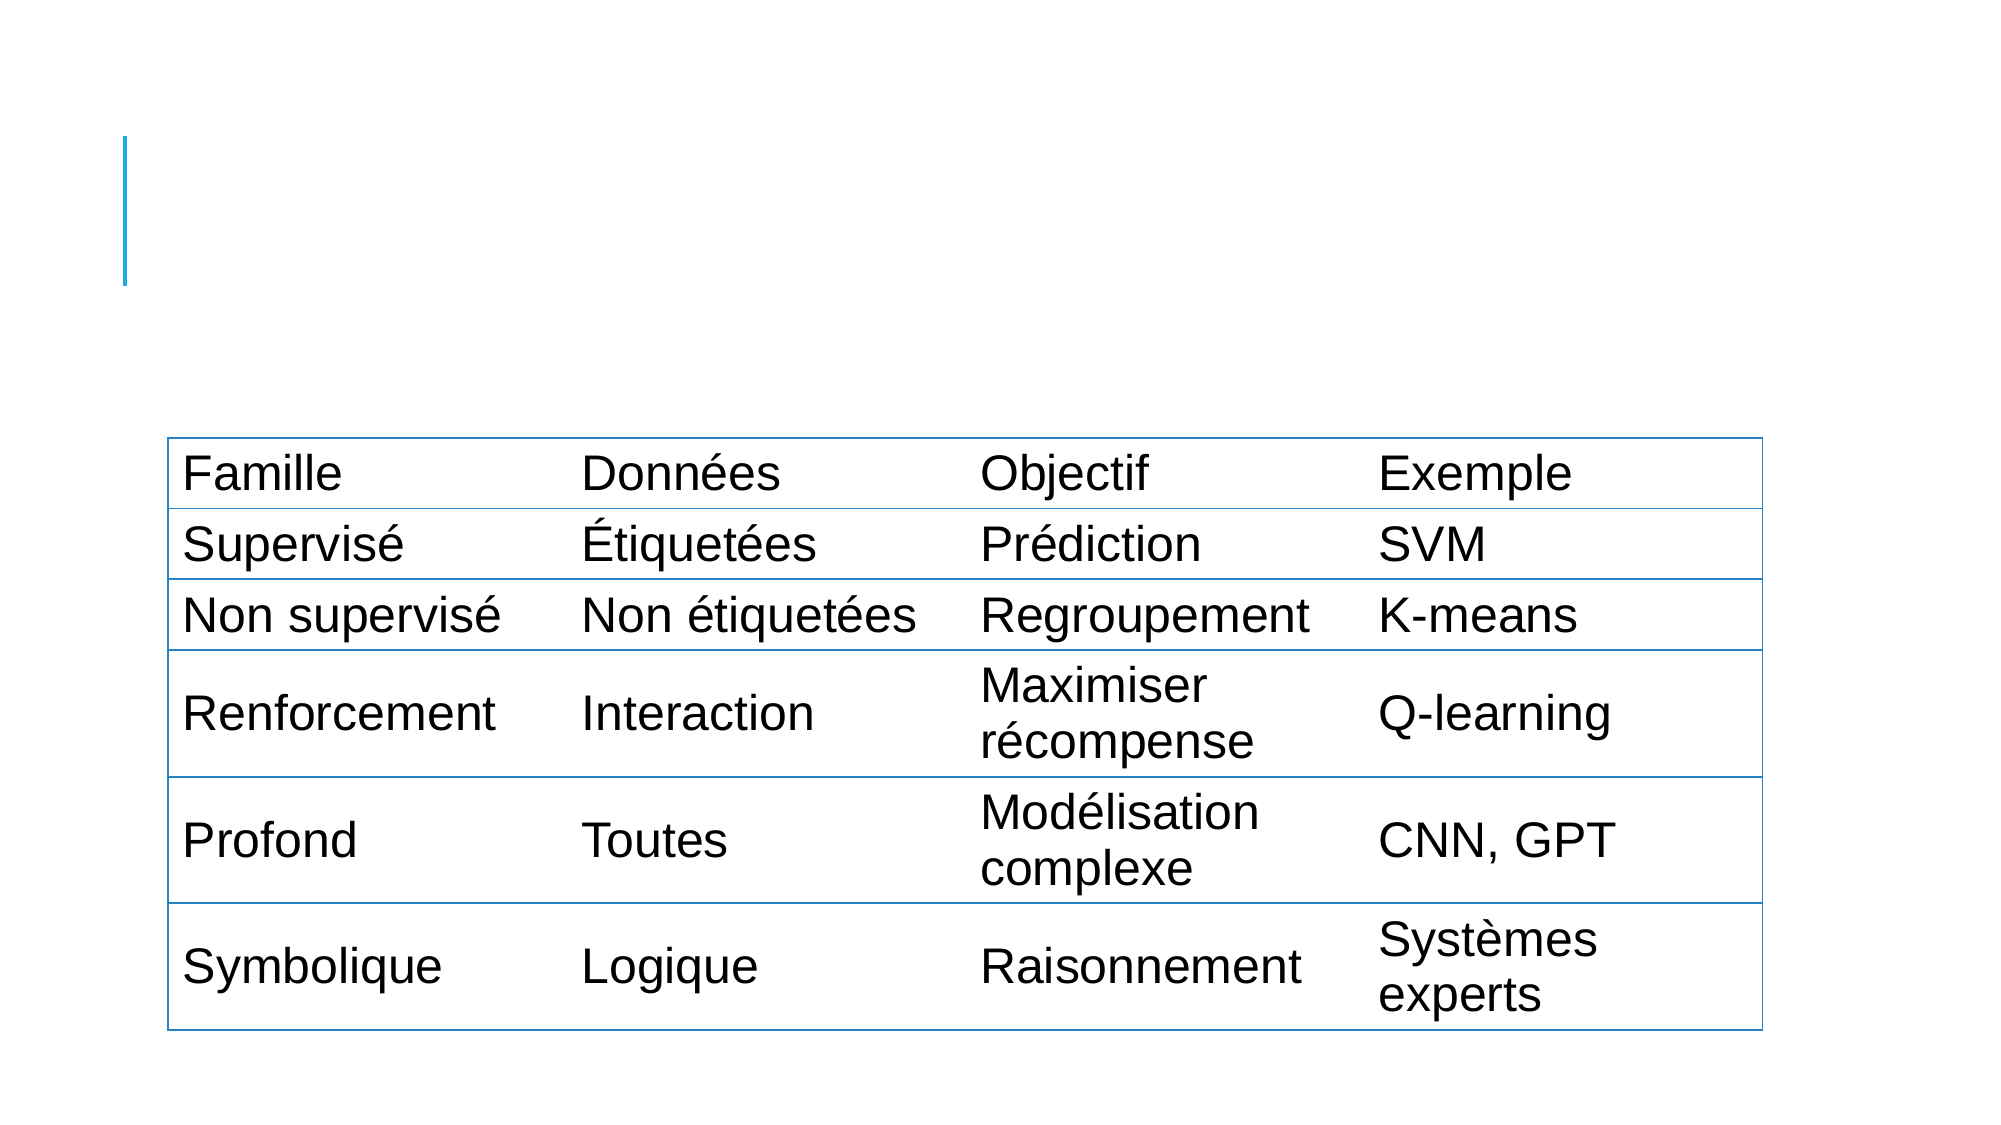

#
| Famille | Données | Objectif | Exemple |
| --- | --- | --- | --- |
| Supervisé | Étiquetées | Prédiction | SVM |
| Non supervisé | Non étiquetées | Regroupement | K-means |
| Renforcement | Interaction | Maximiser récompense | Q-learning |
| Profond | Toutes | Modélisation complexe | CNN, GPT |
| Symbolique | Logique | Raisonnement | Systèmes experts |